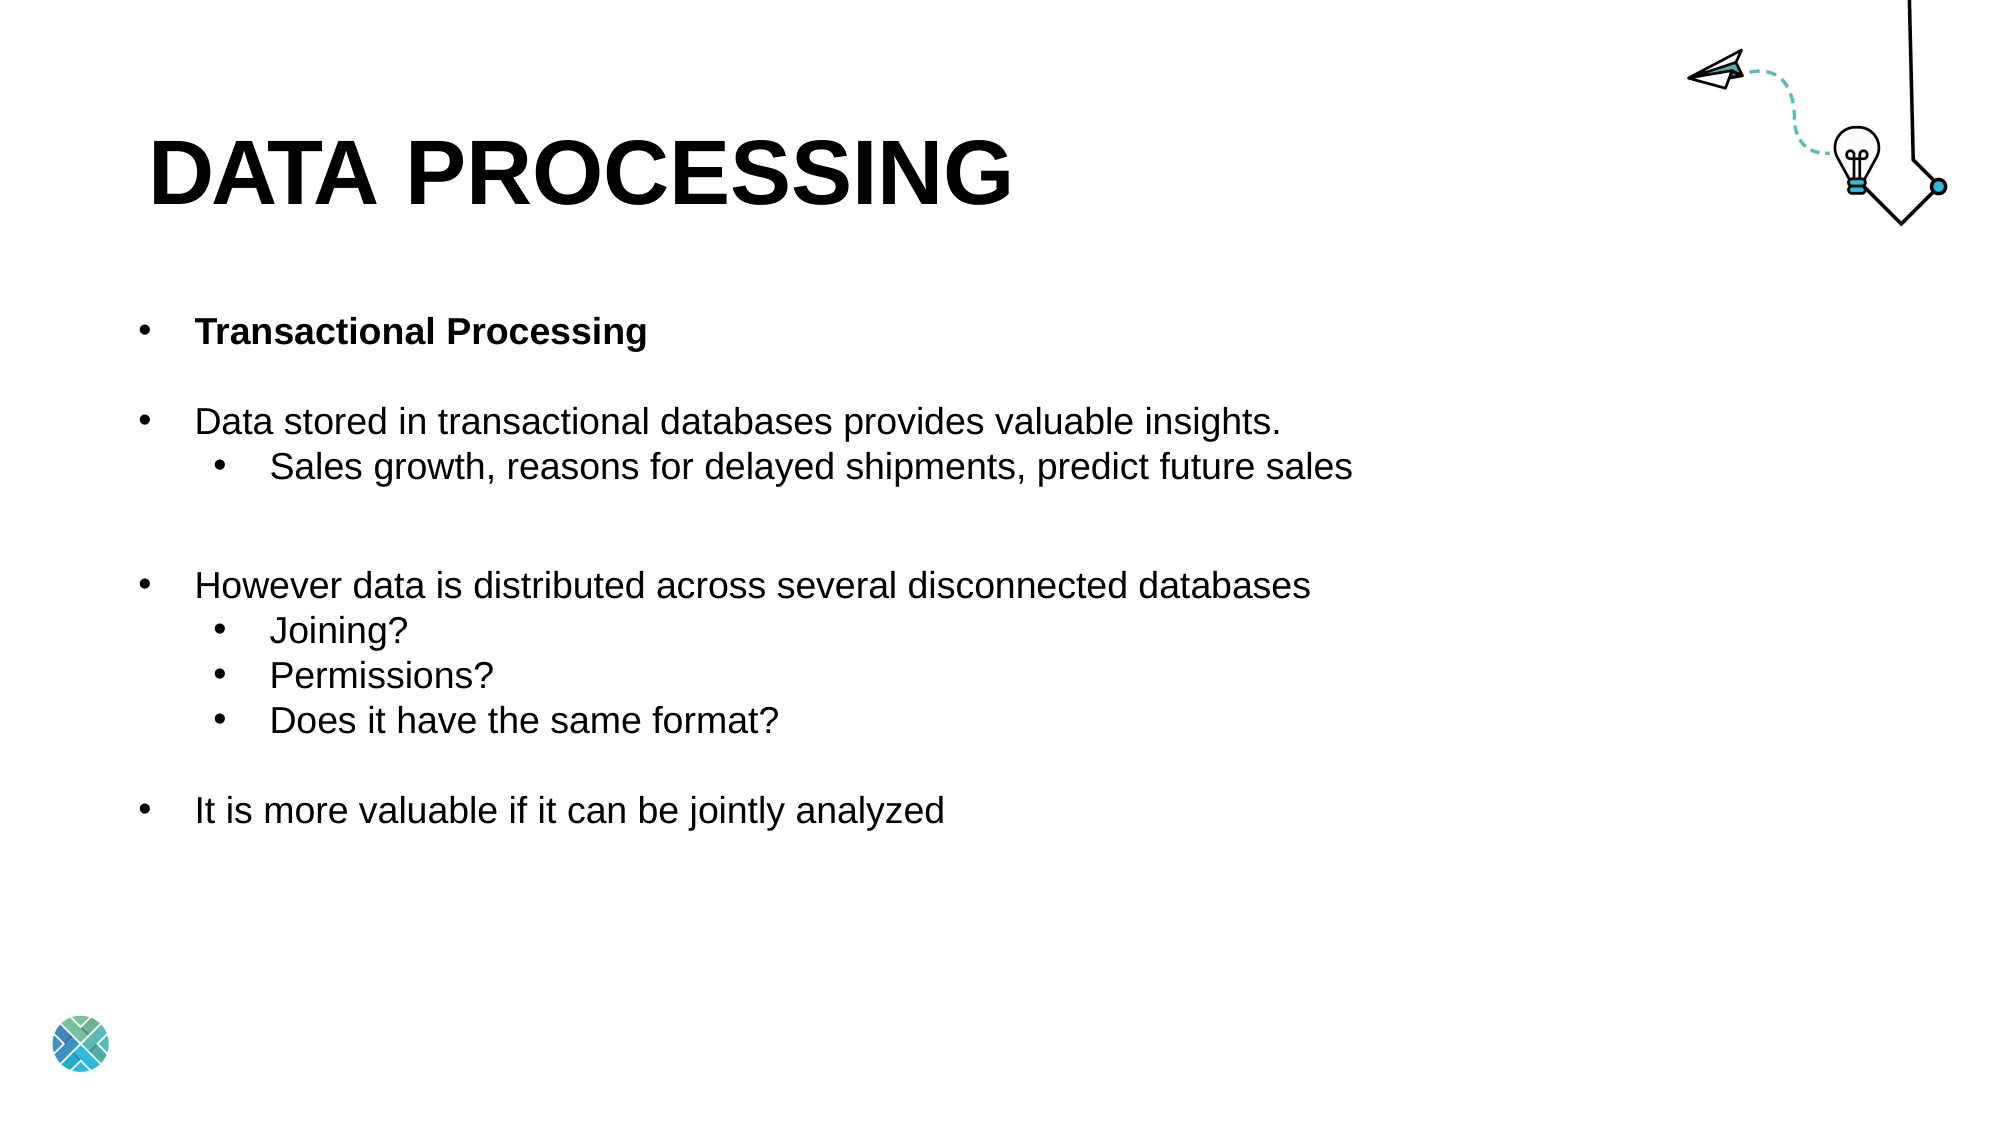

# DATA PROCESSING
Transactional Processing

Data stored in transactional databases provides valuable insights.
Sales growth, reasons for delayed shipments, predict future sales

However data is distributed across several disconnected databases
Joining?
Permissions?
Does it have the same format?

It is more valuable if it can be jointly analyzed